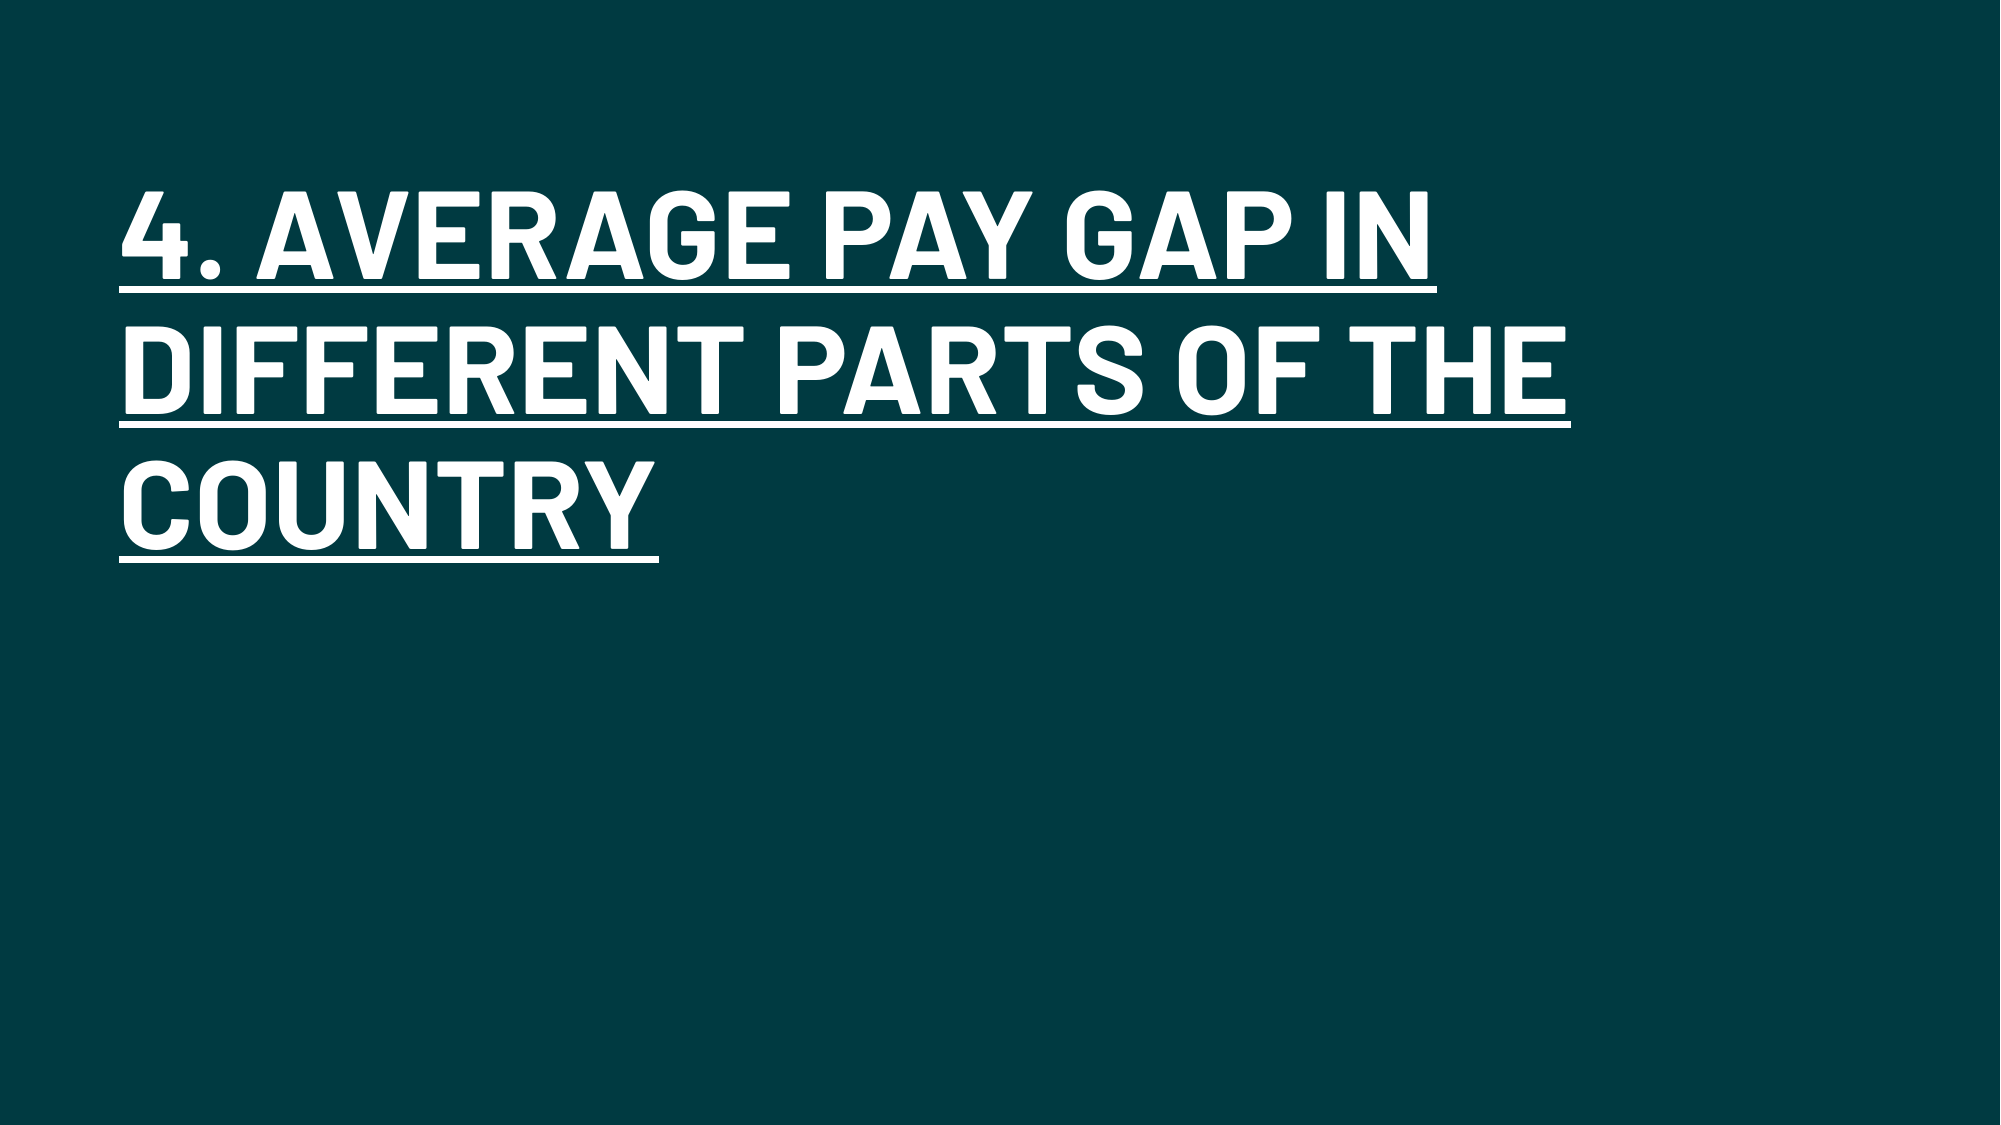

# 4. average pay gap in different parts of the COUNTRY